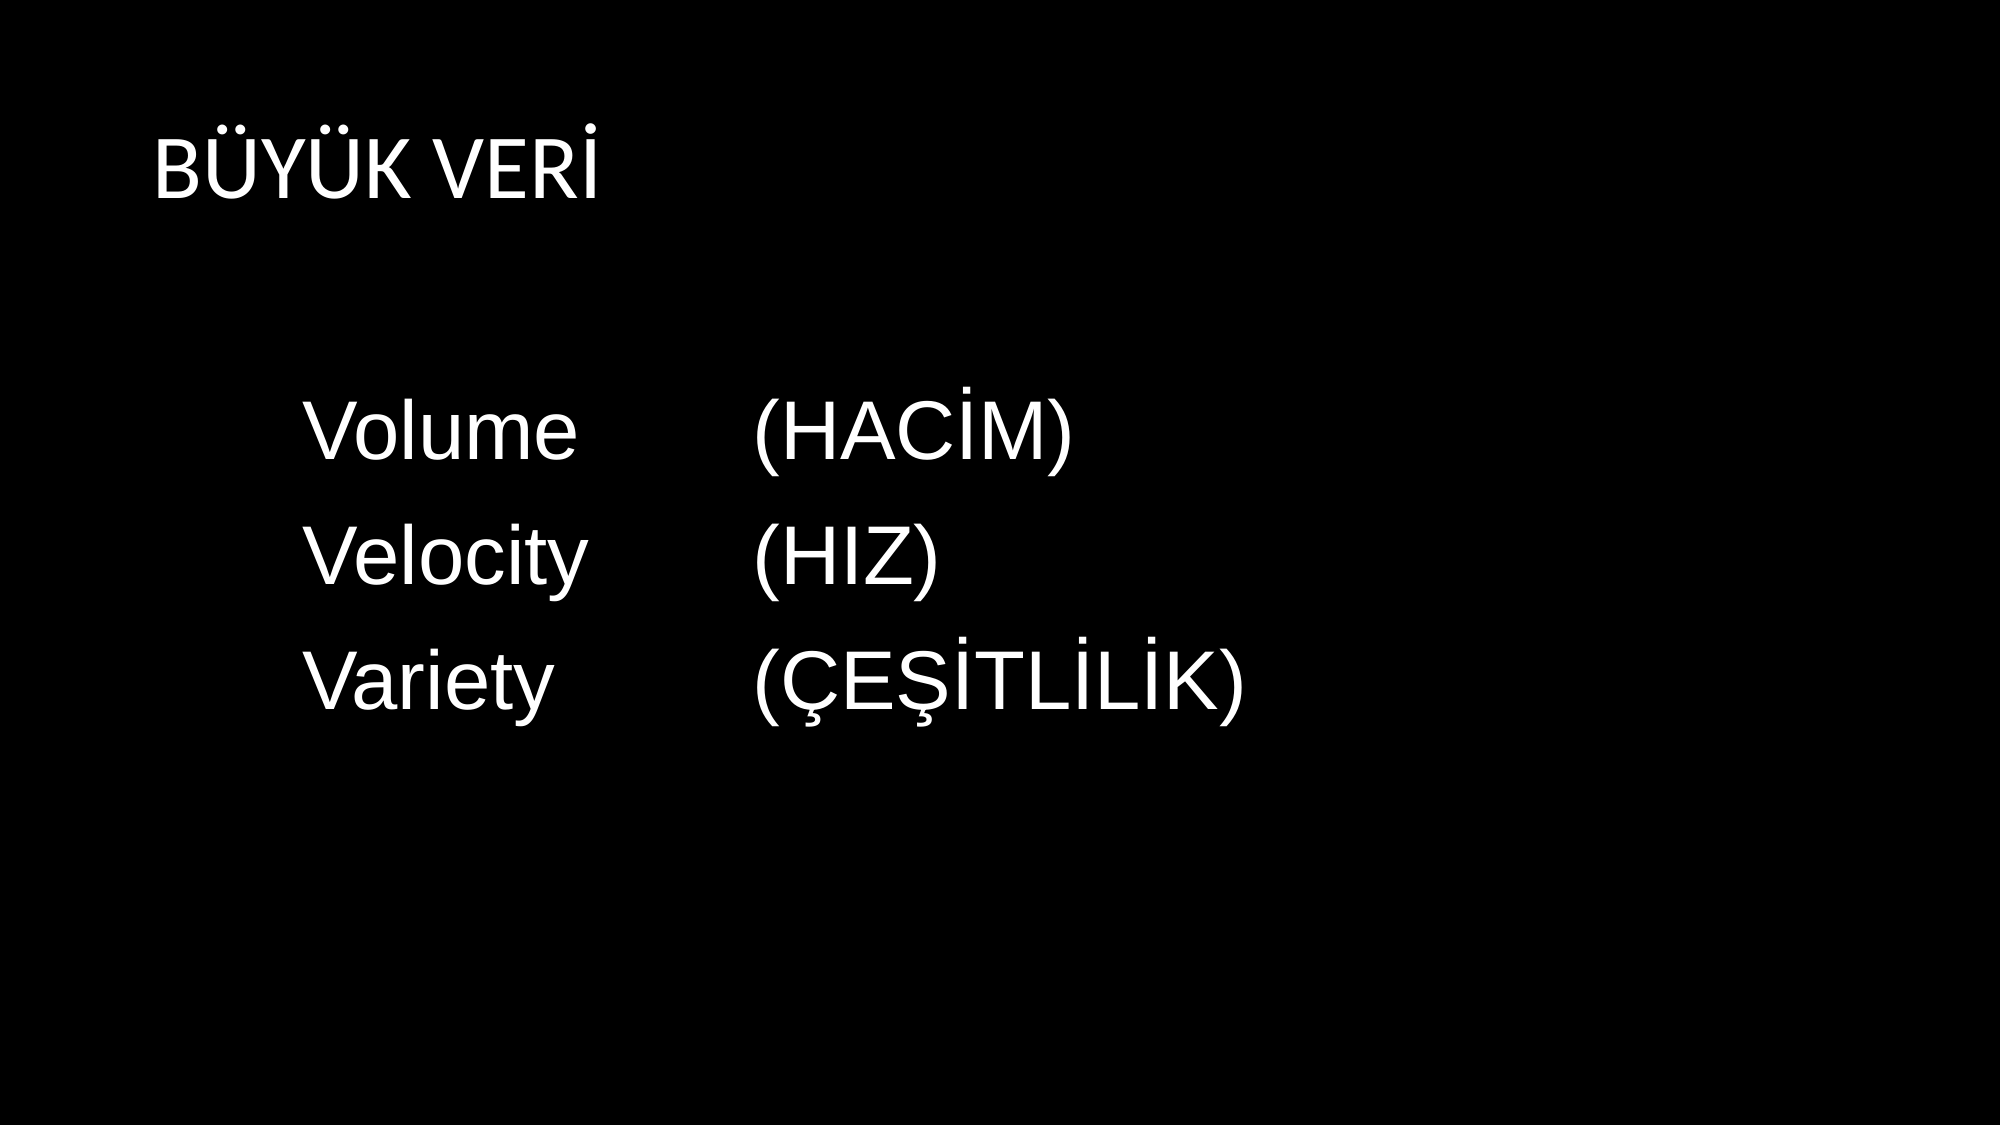

# BÜYÜK VERİ

Volume 	(HACİM)
Velocity 	(HIZ)
Variety 		(ÇEŞİTLİLİK)